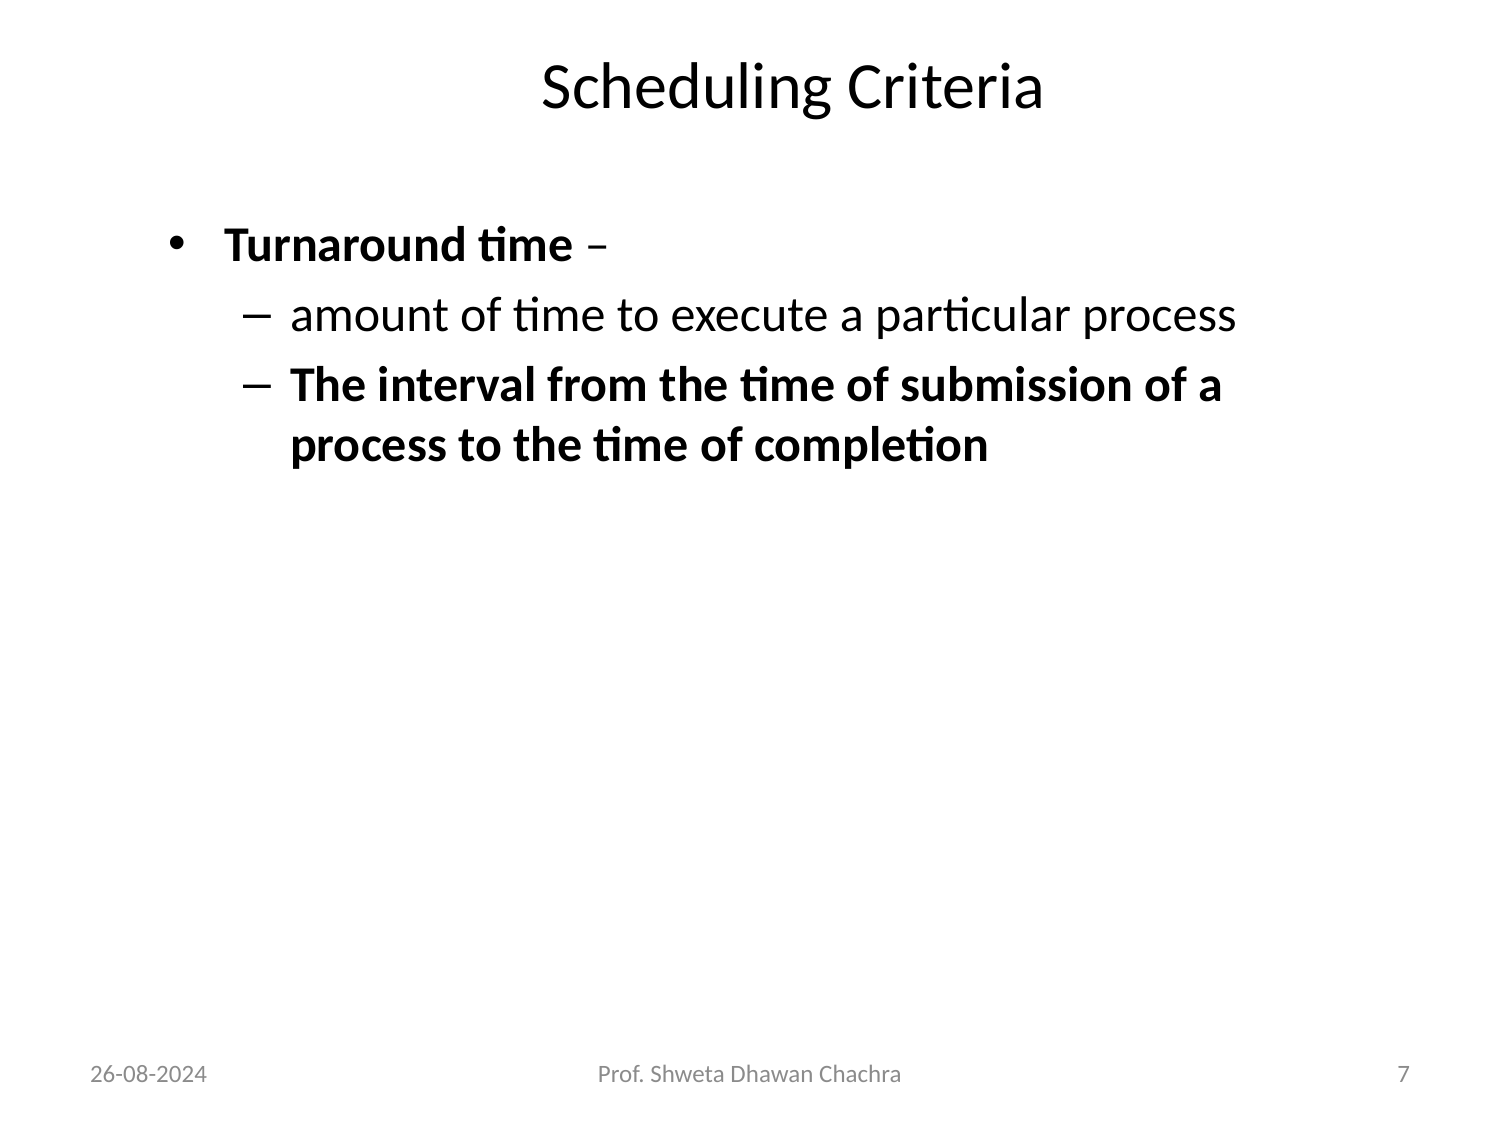

# Scheduling Criteria
Turnaround time –
amount of time to execute a particular process
The interval from the time of submission of a process to the time of completion
26-08-2024
Prof. Shweta Dhawan Chachra
7